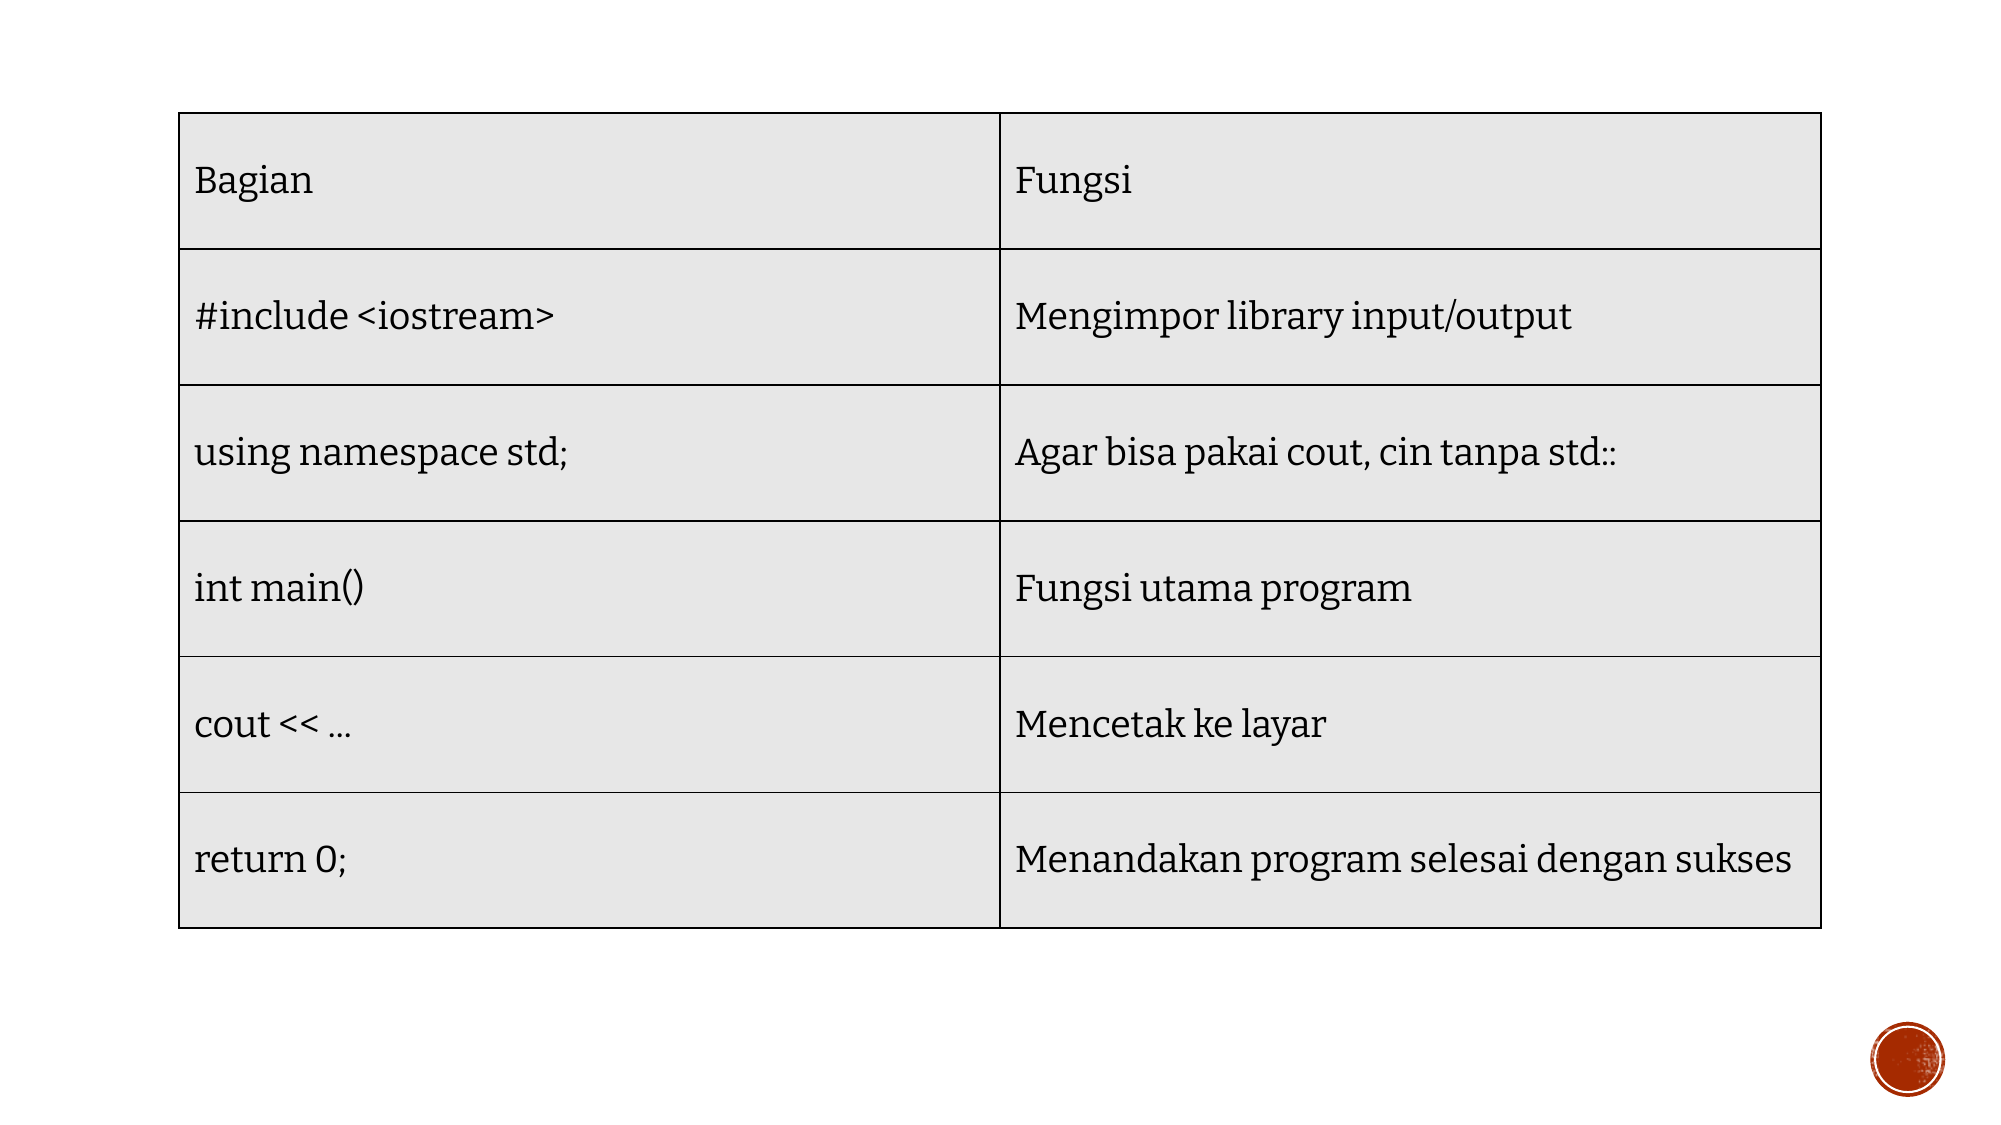

| Bagian | Fungsi |
| --- | --- |
| #include <iostream> | Mengimpor library input/output |
| using namespace std; | Agar bisa pakai cout, cin tanpa std:: |
| int main() | Fungsi utama program |
| cout << ... | Mencetak ke layar |
| return 0; | Menandakan program selesai dengan sukses |